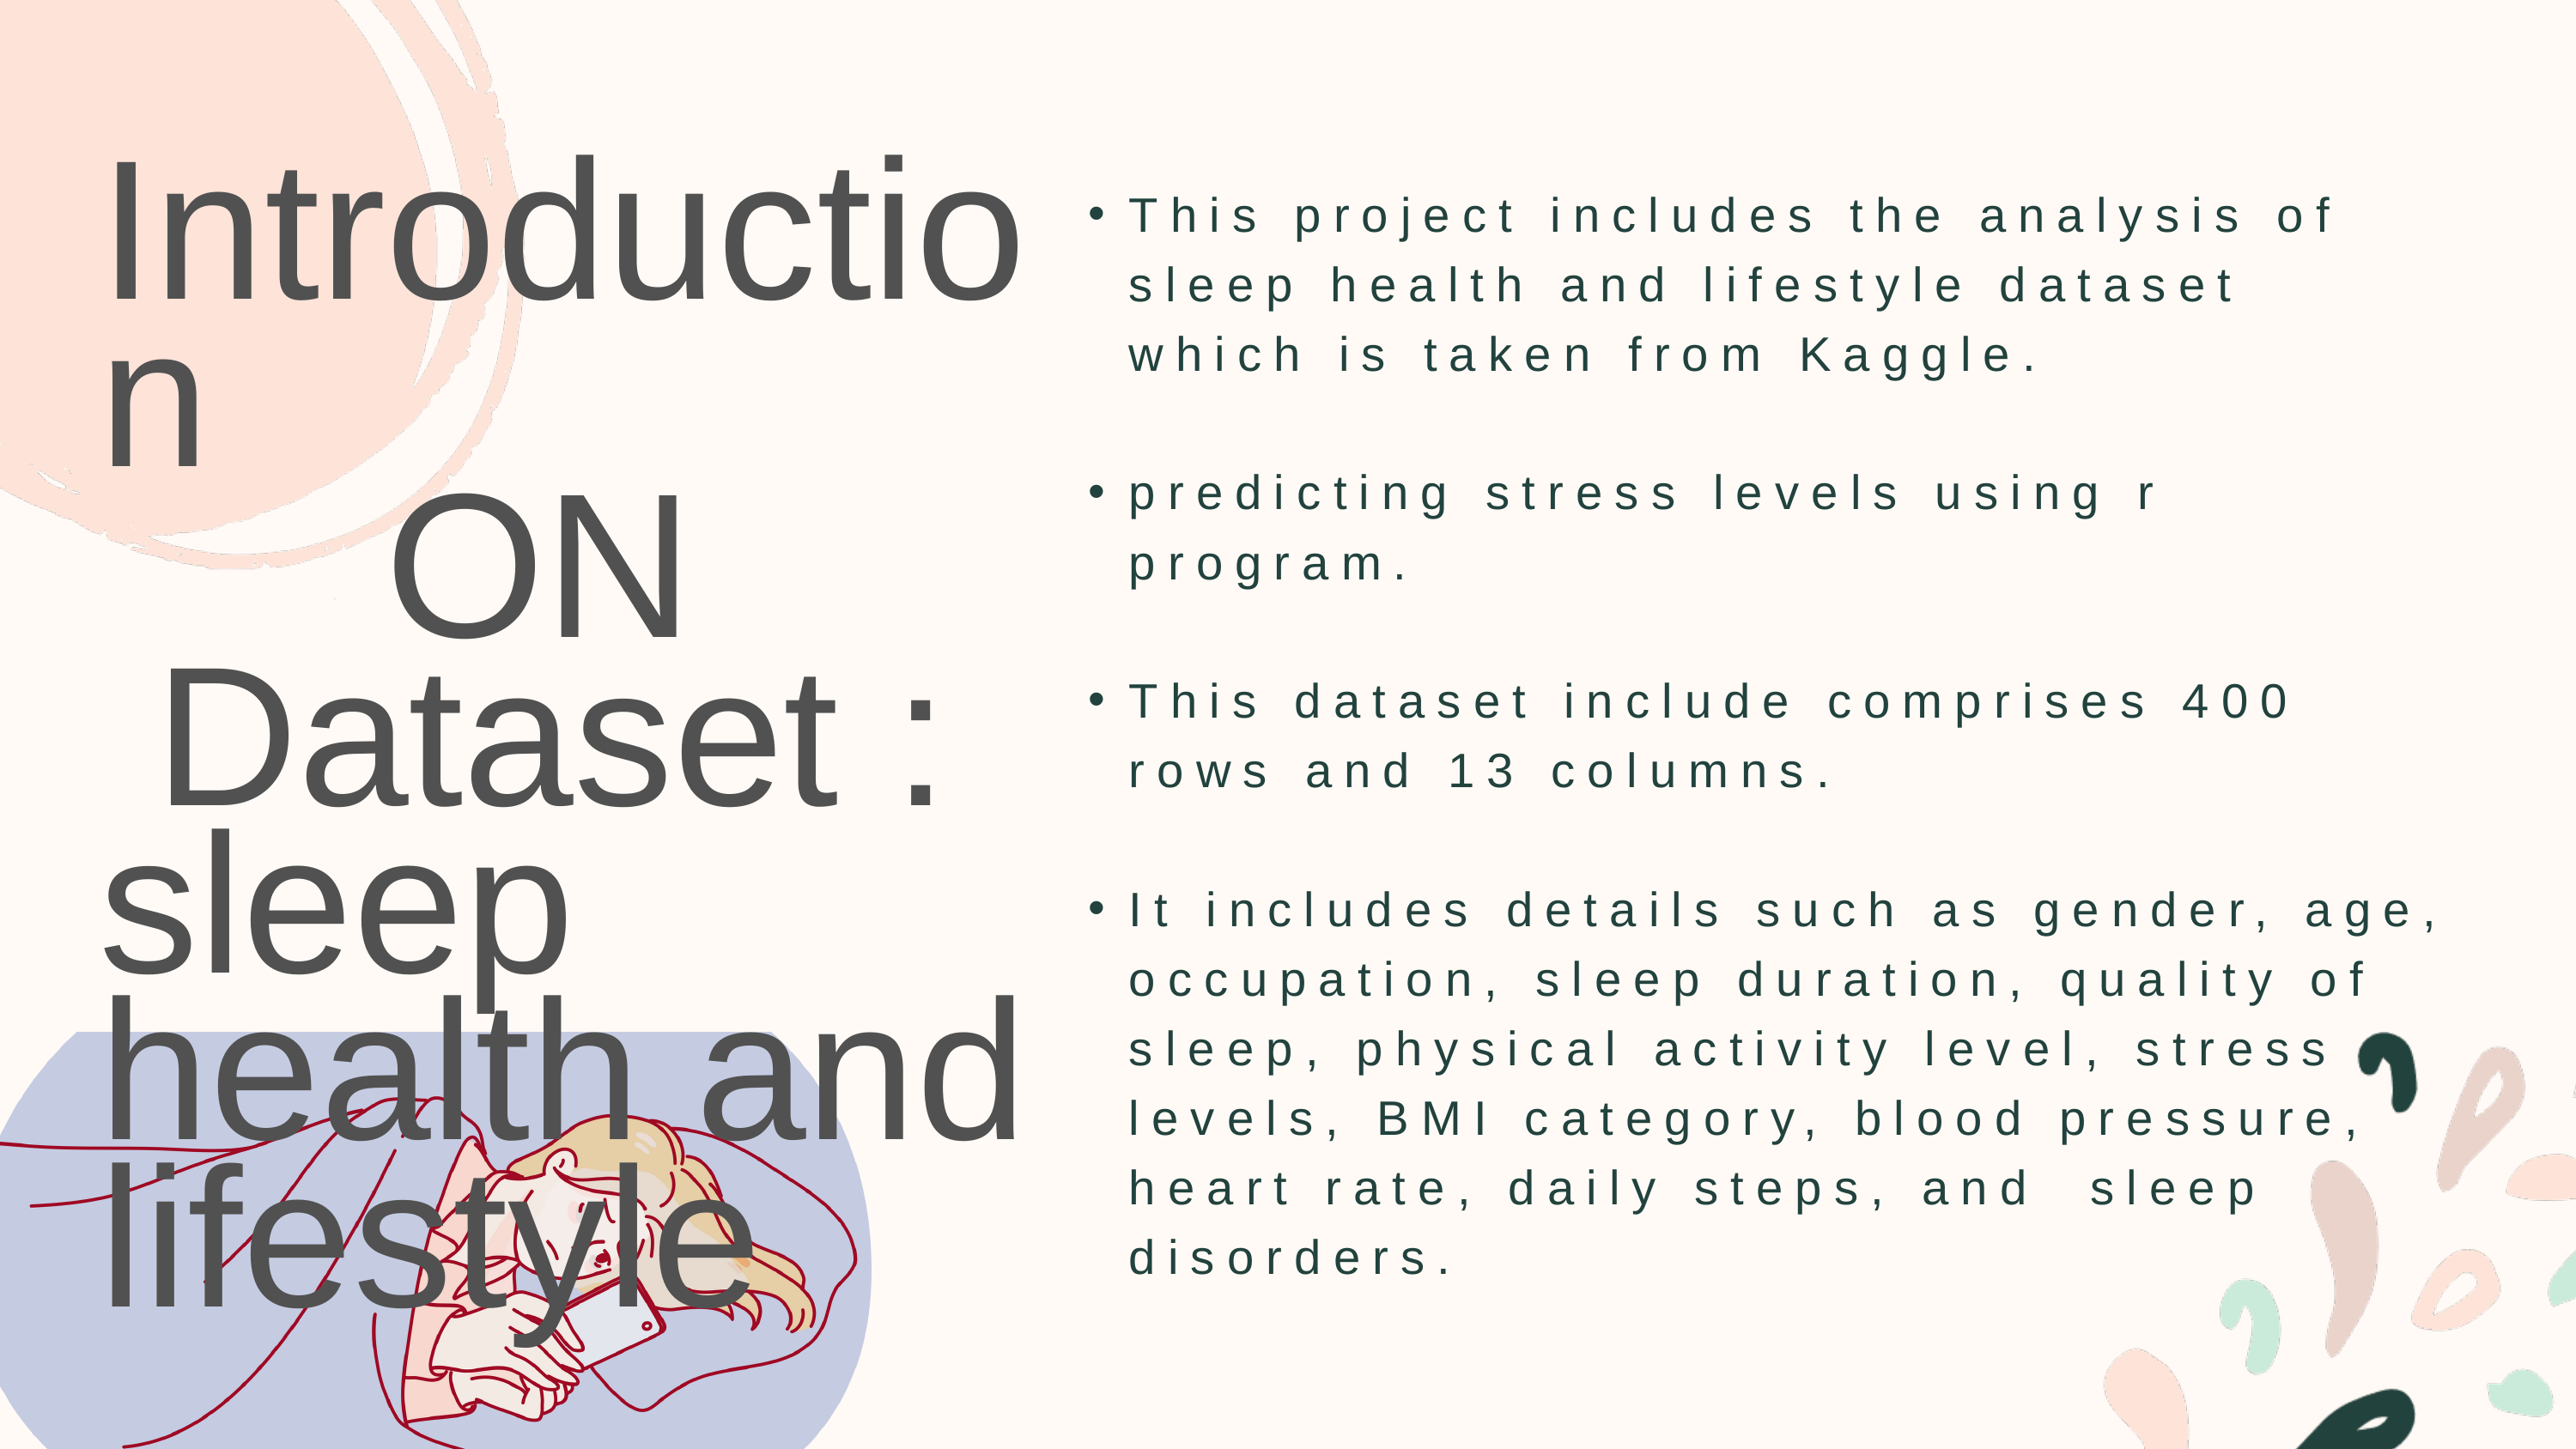

This project includes the analysis of sleep health and lifestyle dataset which is taken from Kaggle.

predicting stress levels using r program.

This dataset include comprises 400 rows and 13 columns.

It includes details such as gender, age, occupation, sleep duration, quality of sleep, physical activity level, stress levels, BMI category, blood pressure, heart rate, daily steps, and  sleep disorders.

Introduction
     ON
 Dataset : sleep health and lifestyle